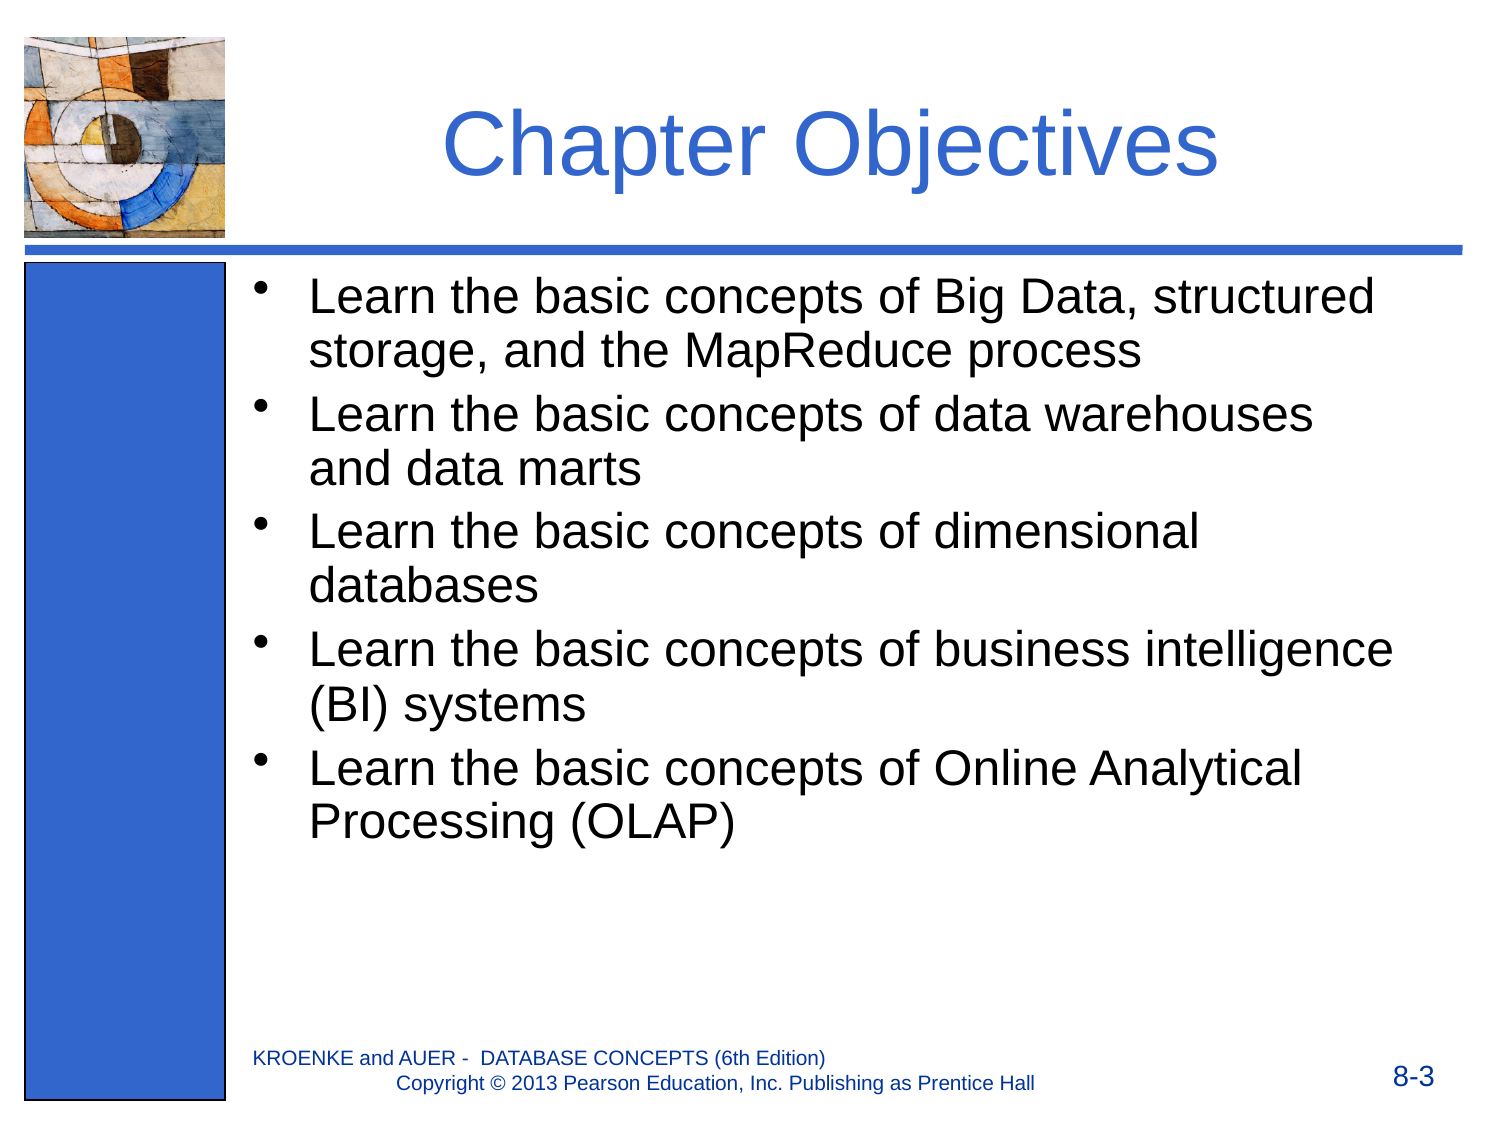

# Chapter Objectives
Learn the basic concepts of Big Data, structured storage, and the MapReduce process
Learn the basic concepts of data warehouses and data marts
Learn the basic concepts of dimensional databases
Learn the basic concepts of business intelligence (BI) systems
Learn the basic concepts of Online Analytical Processing (OLAP)

KROENKE and AUER -  DATABASE CONCEPTS (6th Edition)                                                                    Copyright © 2013 Pearson Education, Inc. Publishing as Prentice Hall
8-3